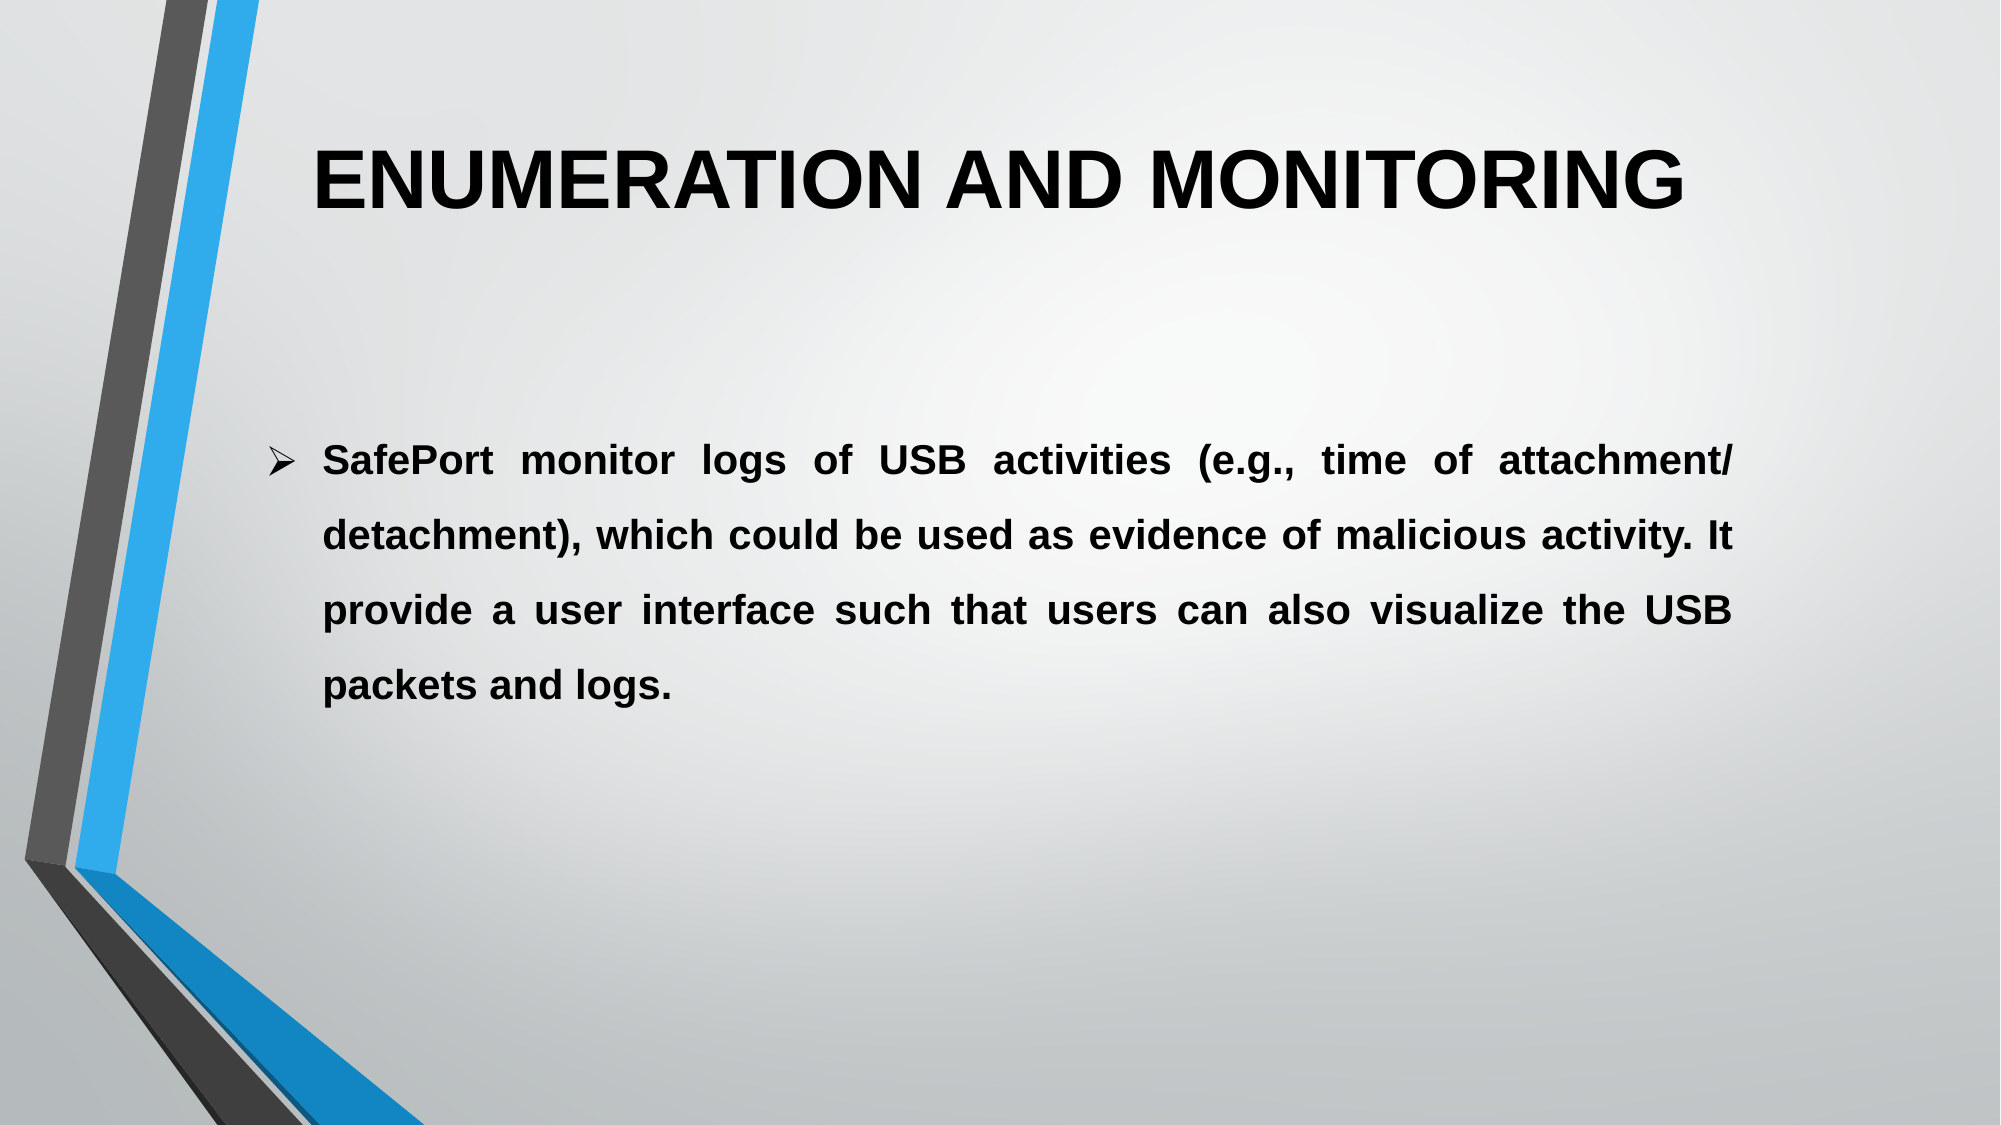

ENUMERATION AND MONITORING
SafePort monitor logs of USB activities (e.g., time of attachment/ detachment), which could be used as evidence of malicious activity. It provide a user interface such that users can also visualize the USB packets and logs.